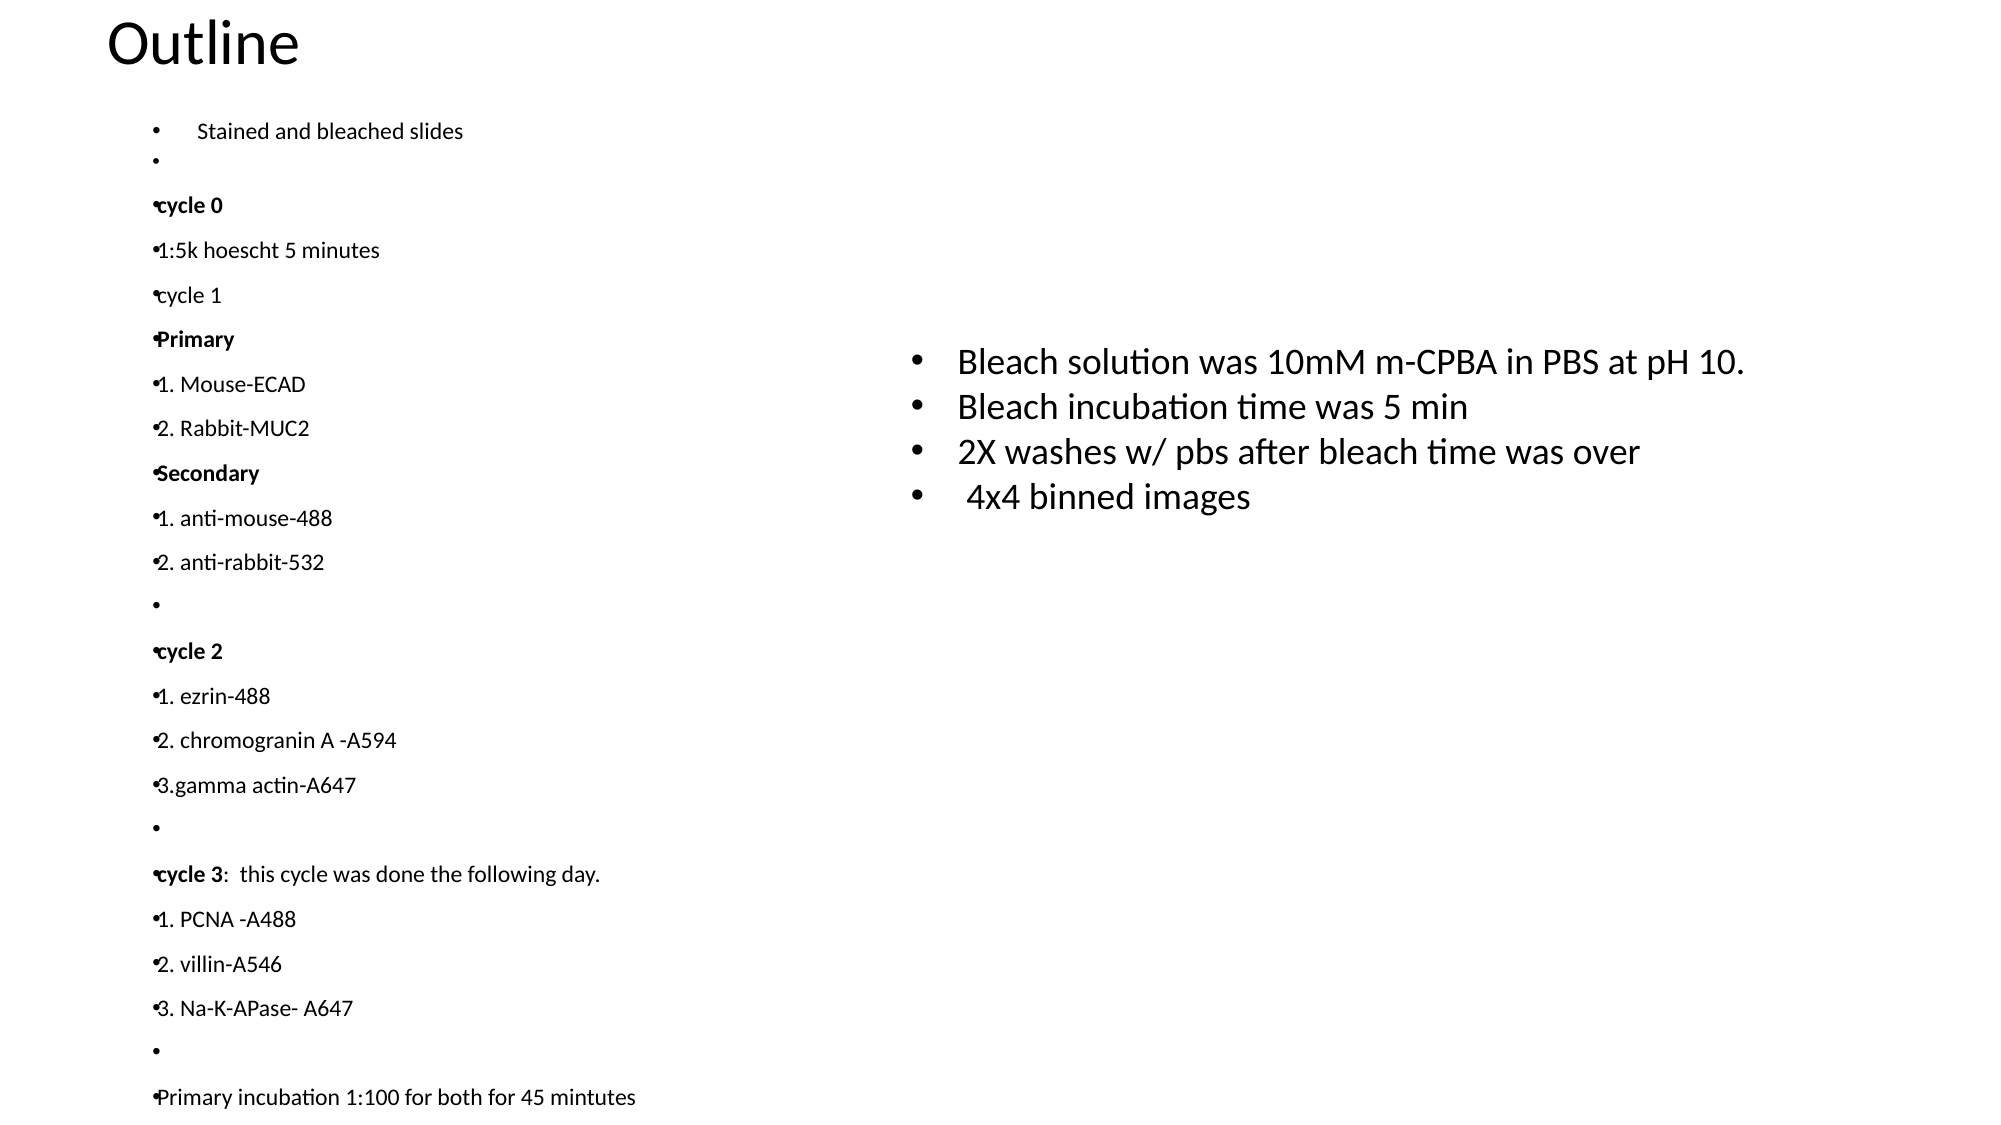

# Outline
Stained and bleached slides

cycle 0
1:5k hoescht 5 minutes
cycle 1
Primary
1. Mouse-ECAD
2. Rabbit-MUC2
Secondary
1. anti-mouse-488
2. anti-rabbit-532

cycle 2
1. ezrin-488
2. chromogranin A -A594
3.gamma actin-A647

cycle 3:  this cycle was done the following day.
1. PCNA -A488
2. villin-A546
3. Na-K-APase- A647

Primary incubation 1:100 for both for 45 mintutes

Bleach solution was 10mM m-CPBA in PBS at pH 10.
Bleach incubation time was 5 min
2X washes w/ pbs after bleach time was over
 4x4 binned images